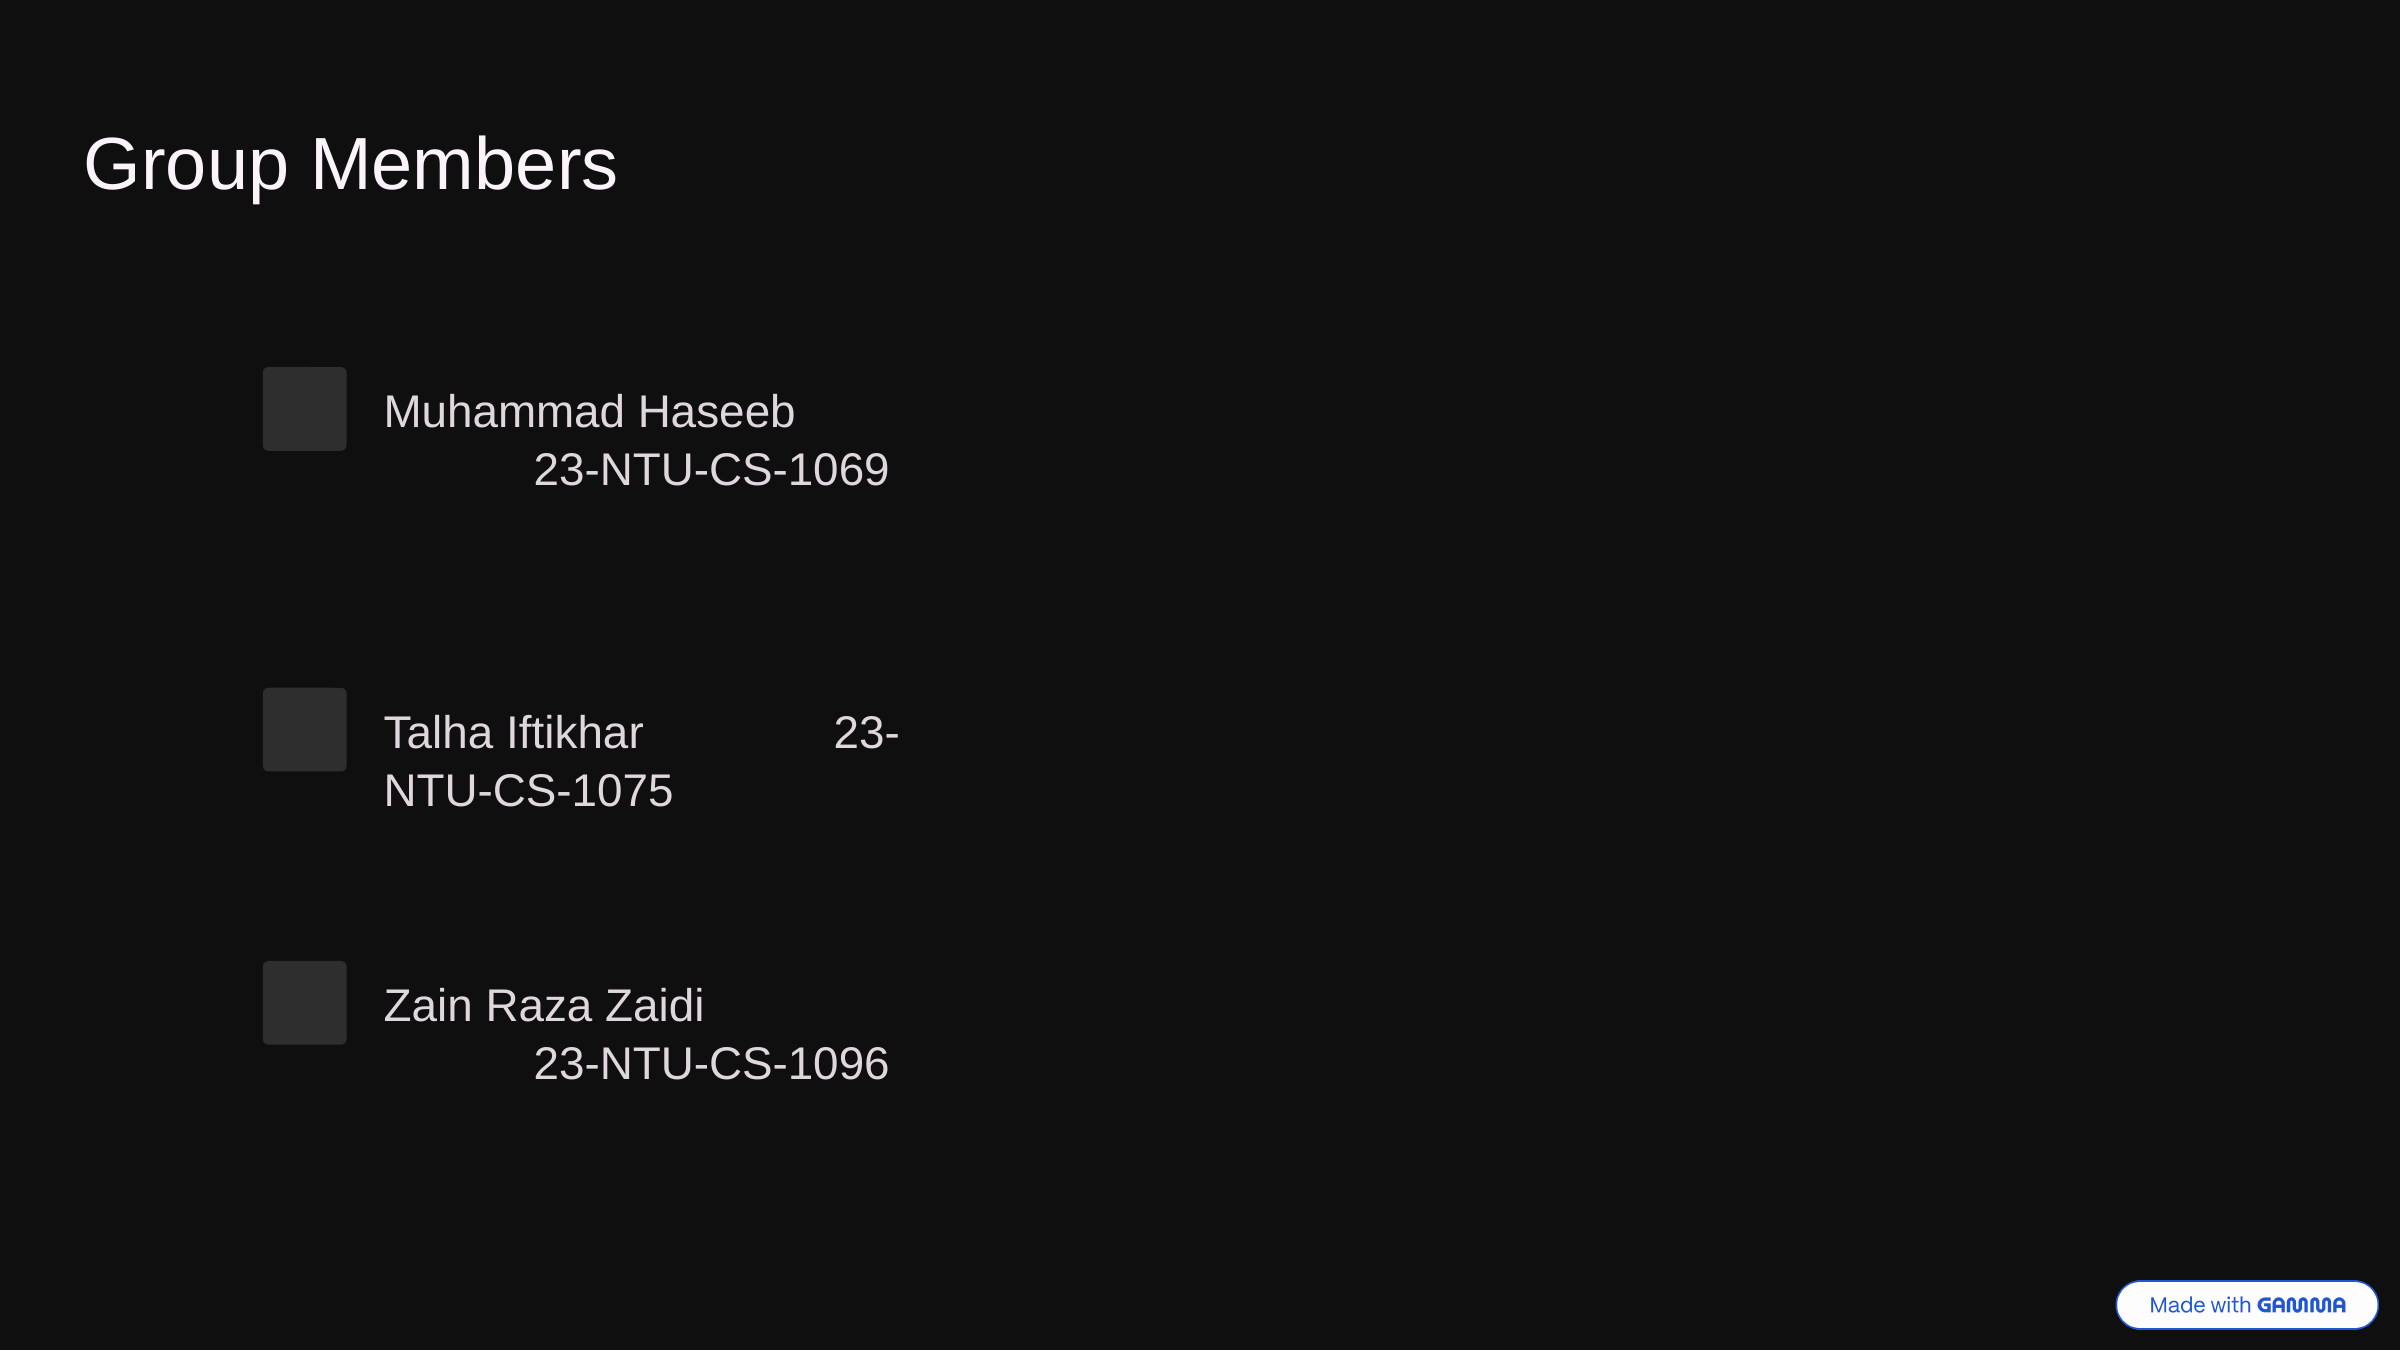

Group Members

Muhammad Haseeb		23-NTU-CS-1069

Talha Iftikhar		23-NTU-CS-1075

Zain Raza Zaidi		23-NTU-CS-1096